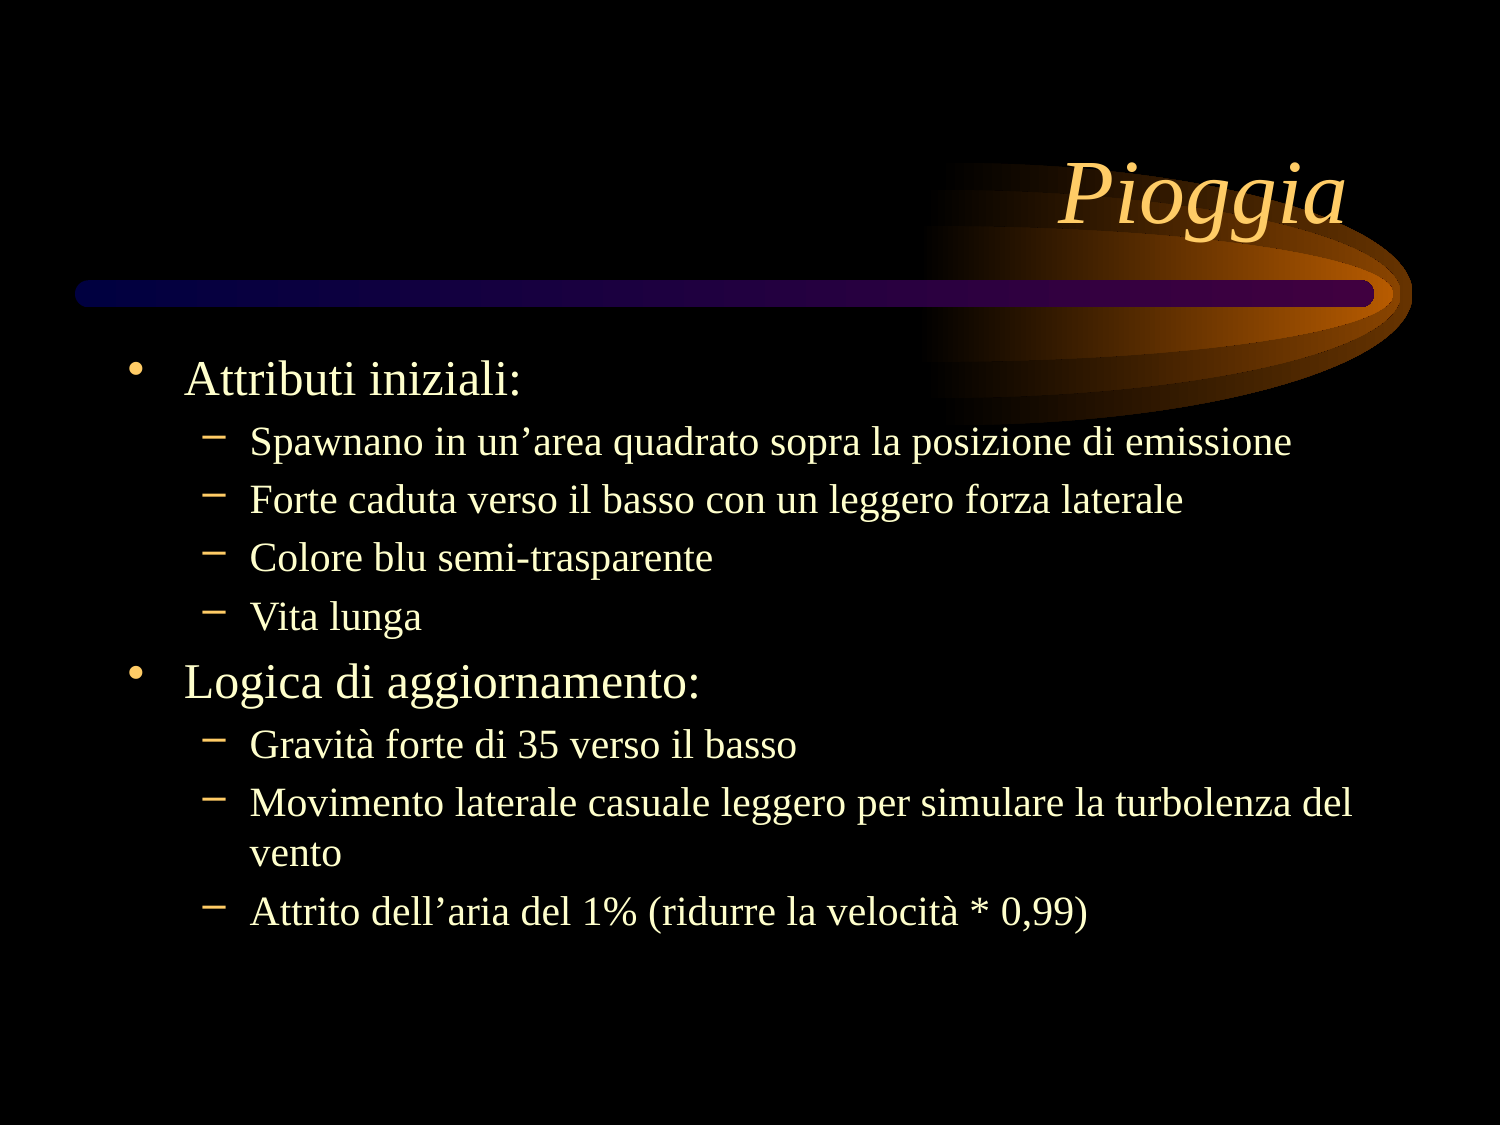

# Pioggia
Attributi iniziali:
Spawnano in un’area quadrato sopra la posizione di emissione
Forte caduta verso il basso con un leggero forza laterale
Colore blu semi-trasparente
Vita lunga
Logica di aggiornamento:
Gravità forte di 35 verso il basso
Movimento laterale casuale leggero per simulare la turbolenza del vento
Attrito dell’aria del 1% (ridurre la velocità * 0,99)